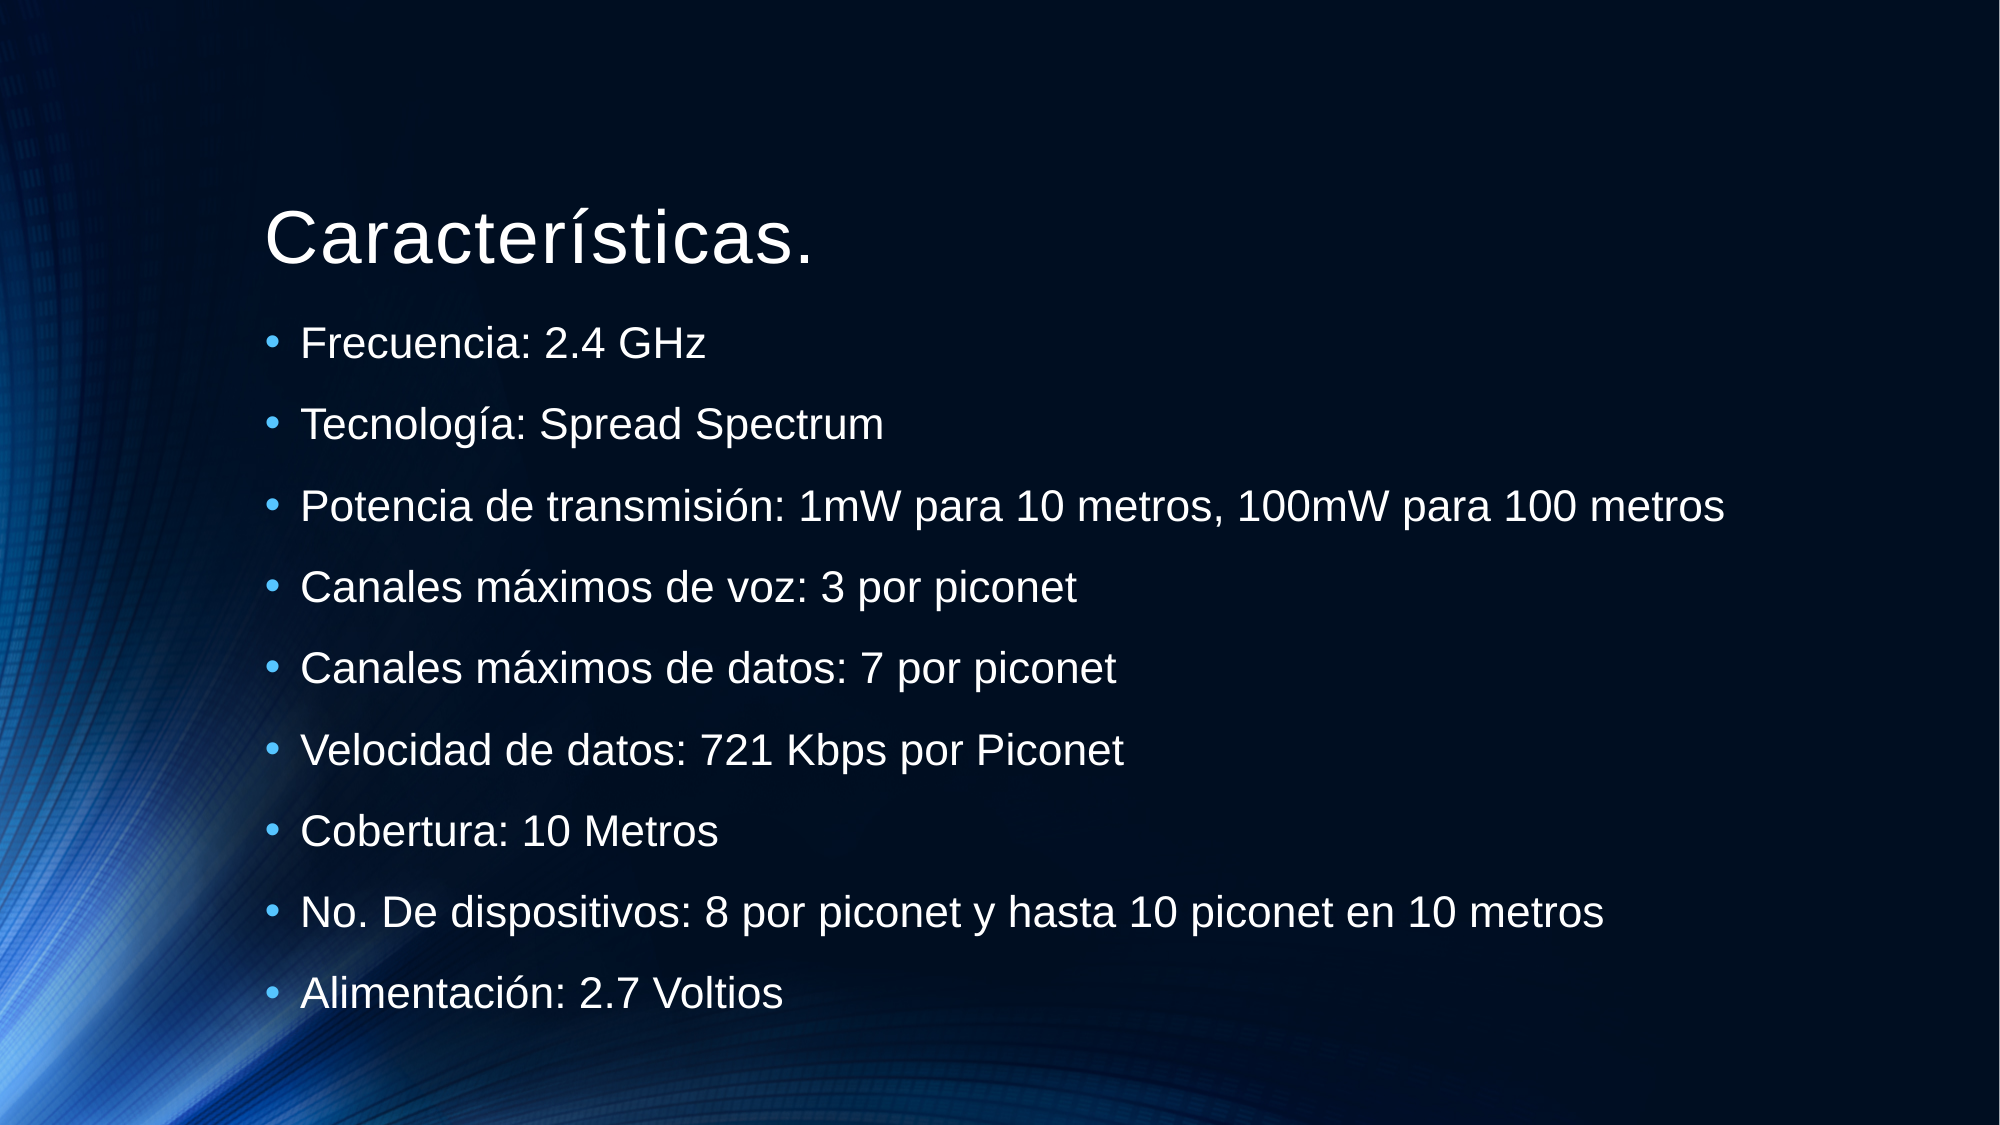

# Características.
Frecuencia: 2.4 GHz
Tecnología: Spread Spectrum
Potencia de transmisión: 1mW para 10 metros, 100mW para 100 metros
Canales máximos de voz: 3 por piconet
Canales máximos de datos: 7 por piconet
Velocidad de datos: 721 Kbps por Piconet
Cobertura: 10 Metros
No. De dispositivos: 8 por piconet y hasta 10 piconet en 10 metros
Alimentación: 2.7 Voltios